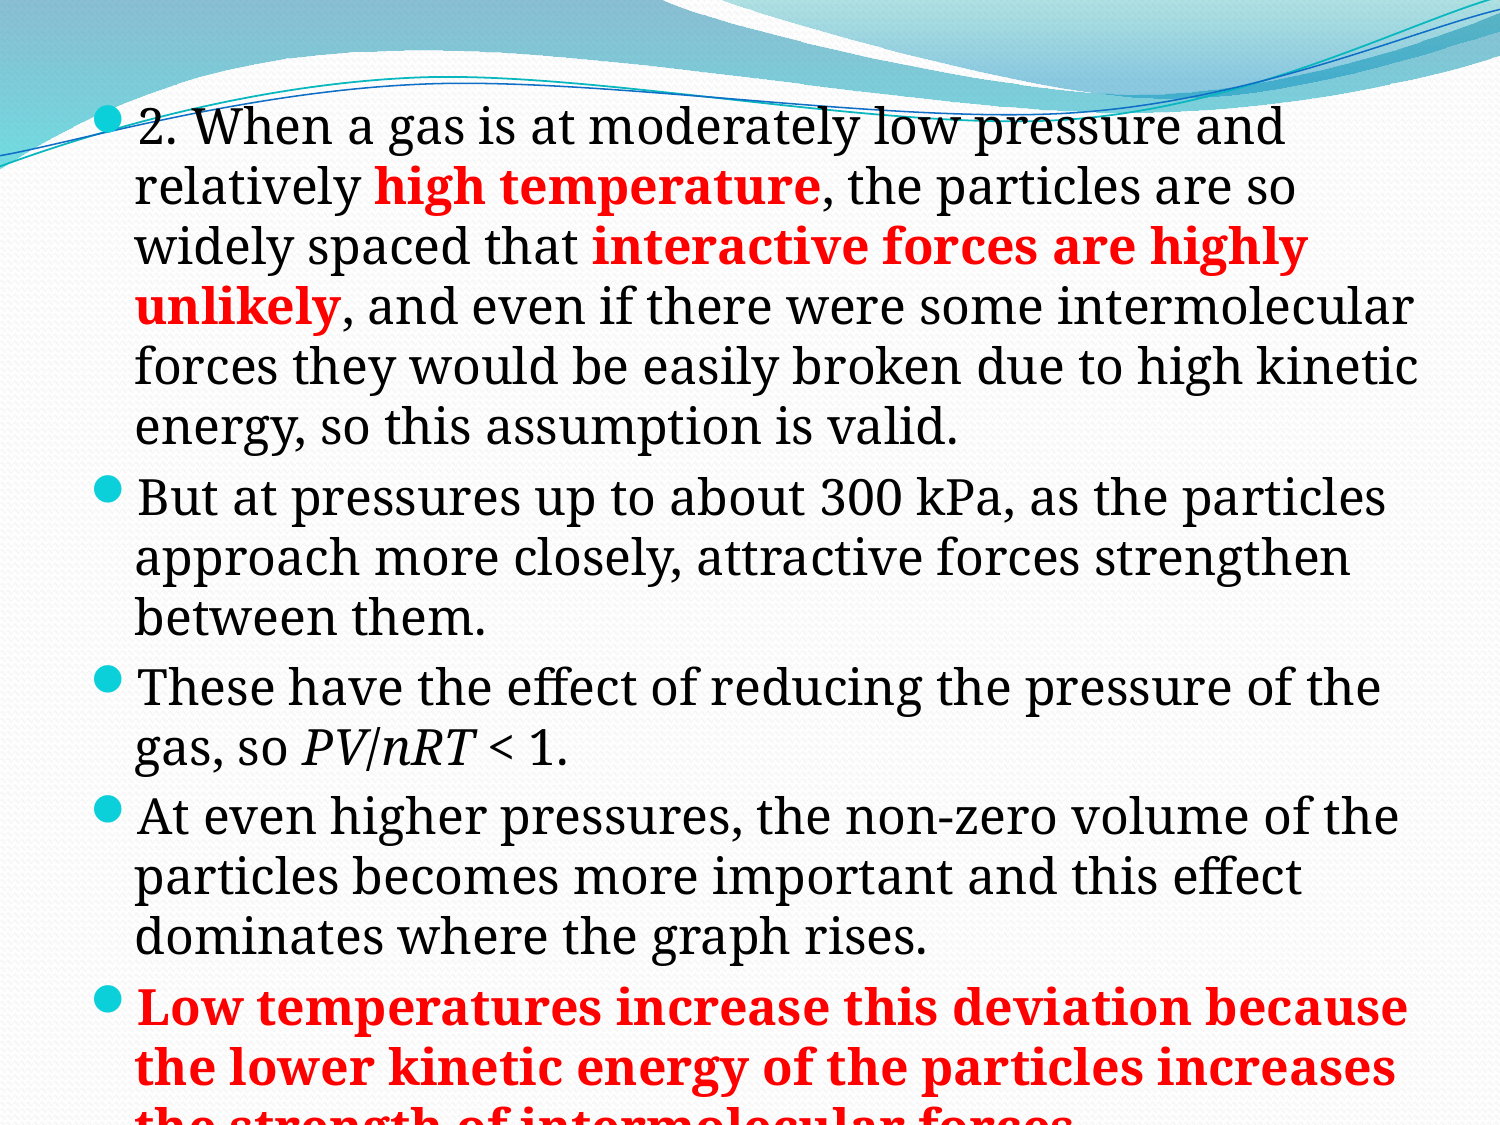

2. When a gas is at moderately low pressure and relatively high temperature, the particles are so widely spaced that interactive forces are highly unlikely, and even if there were some intermolecular forces they would be easily broken due to high kinetic energy, so this assumption is valid.
But at pressures up to about 300 kPa, as the particles approach more closely, attractive forces strengthen between them.
These have the effect of reducing the pressure of the gas, so PV/nRT < 1.
At even higher pressures, the non-zero volume of the particles becomes more important and this effect dominates where the graph rises.
Low temperatures increase this deviation because the lower kinetic energy of the particles increases the strength of intermolecular forces.